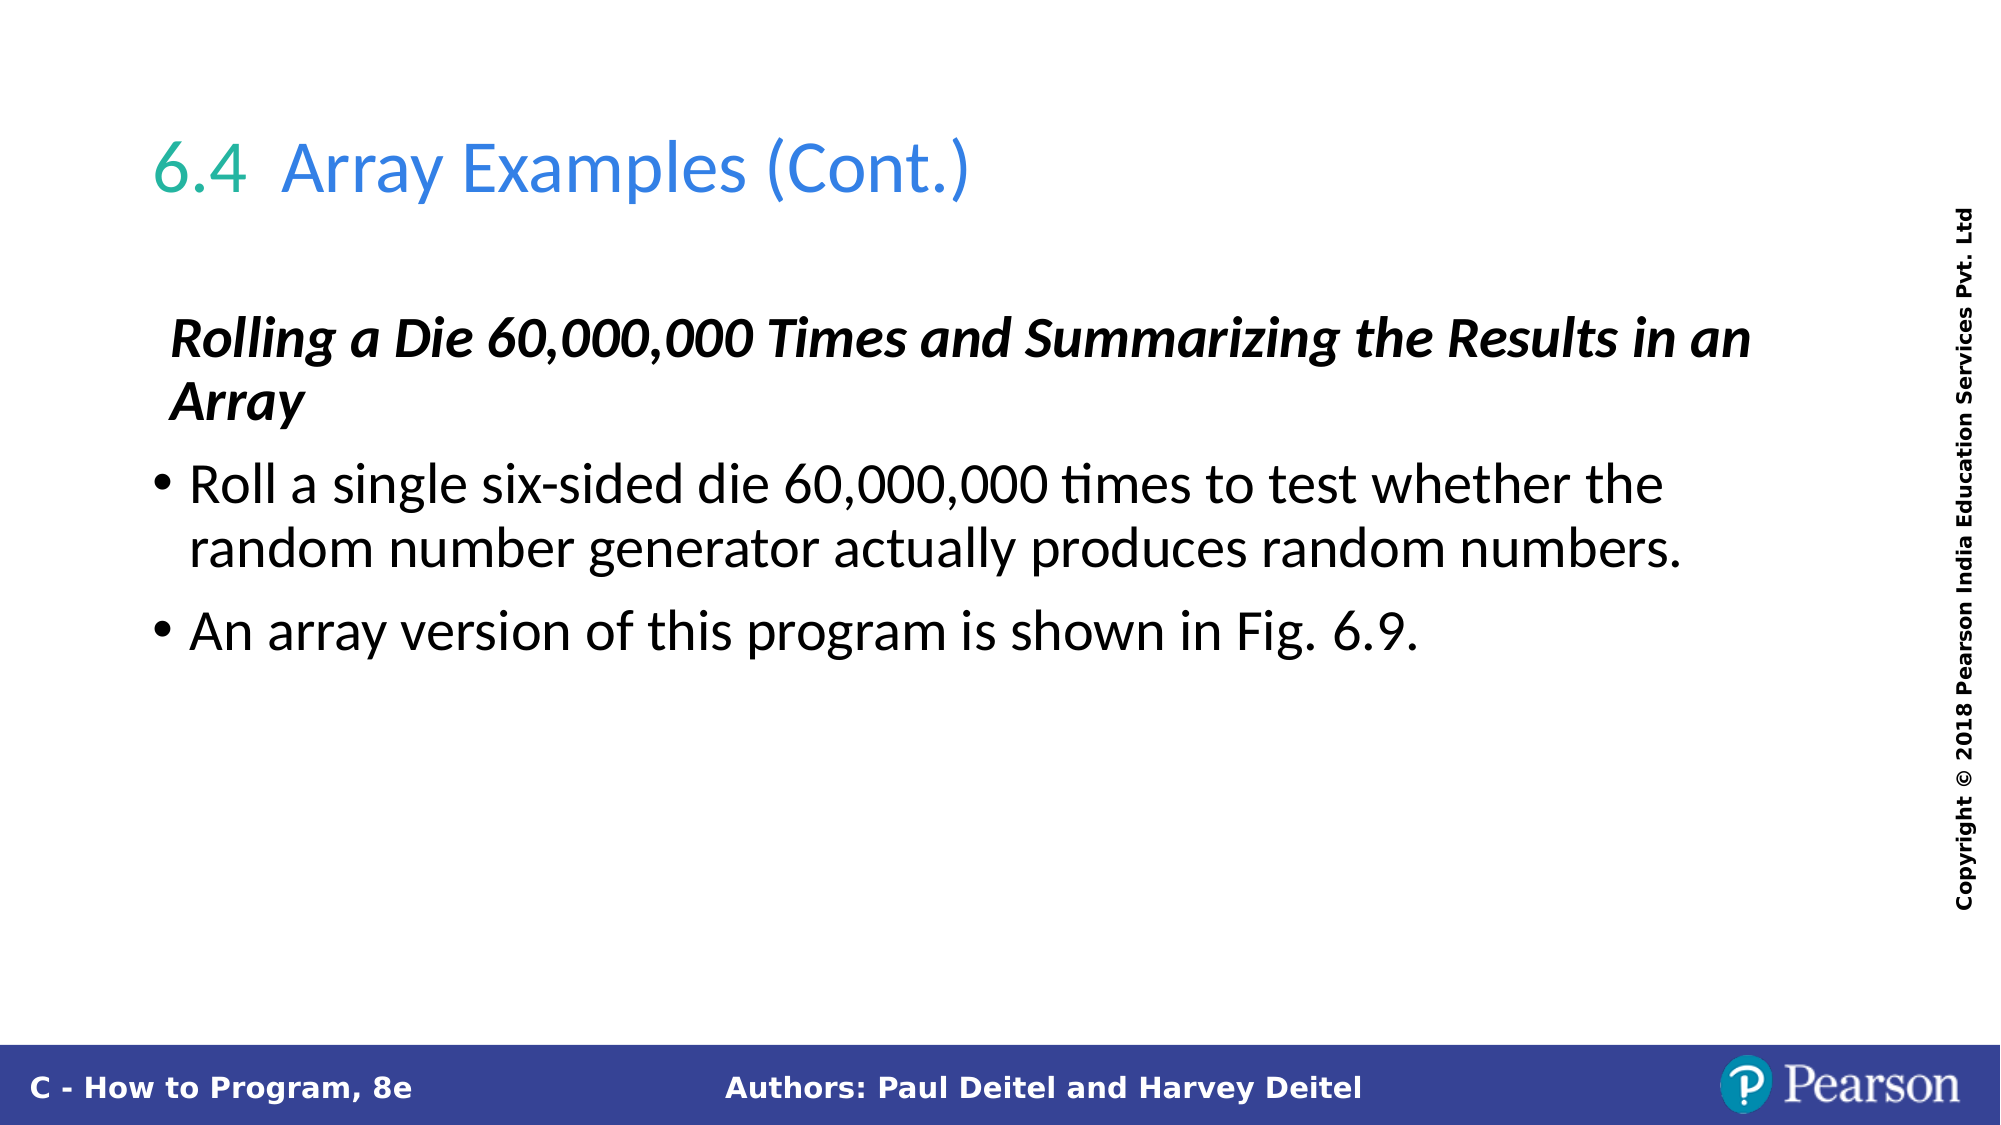

# 6.4  Array Examples (Cont.)
Rolling a Die 60,000,000 Times and Summarizing the Results in an Array
Roll a single six-sided die 60,000,000 times to test whether the random number generator actually produces random numbers.
An array version of this program is shown in Fig. 6.9.